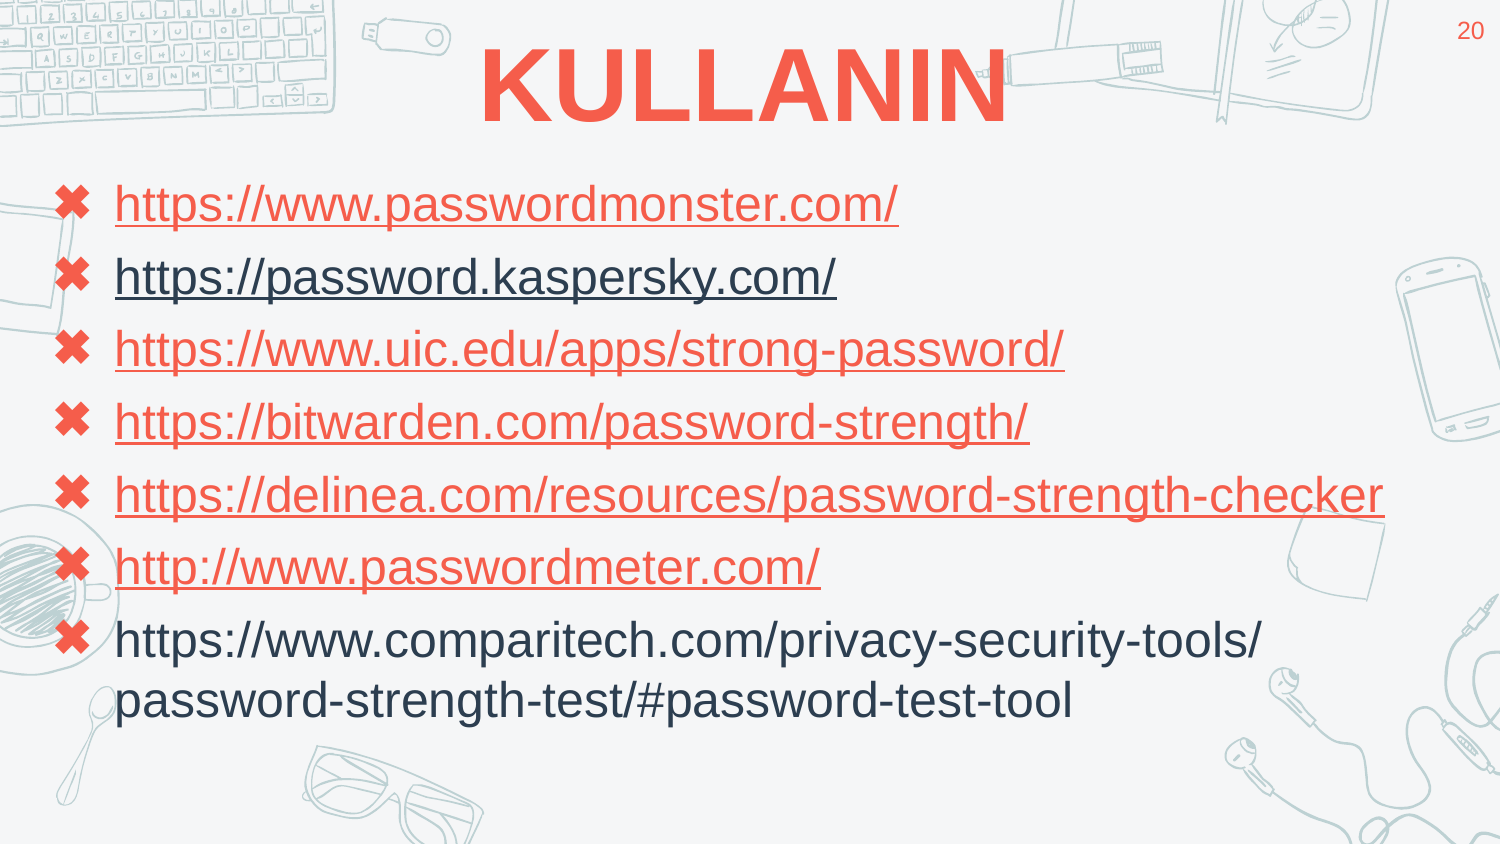

20
# PAROLA GÜVENLİĞİ GÖSTEREN SİTELER KULLANIN
https://www.passwordmonster.com/
https://password.kaspersky.com/
https://www.uic.edu/apps/strong-password/
https://bitwarden.com/password-strength/
https://delinea.com/resources/password-strength-checker
http://www.passwordmeter.com/
https://www.comparitech.com/privacy-security-tools/password-strength-test/#password-test-tool